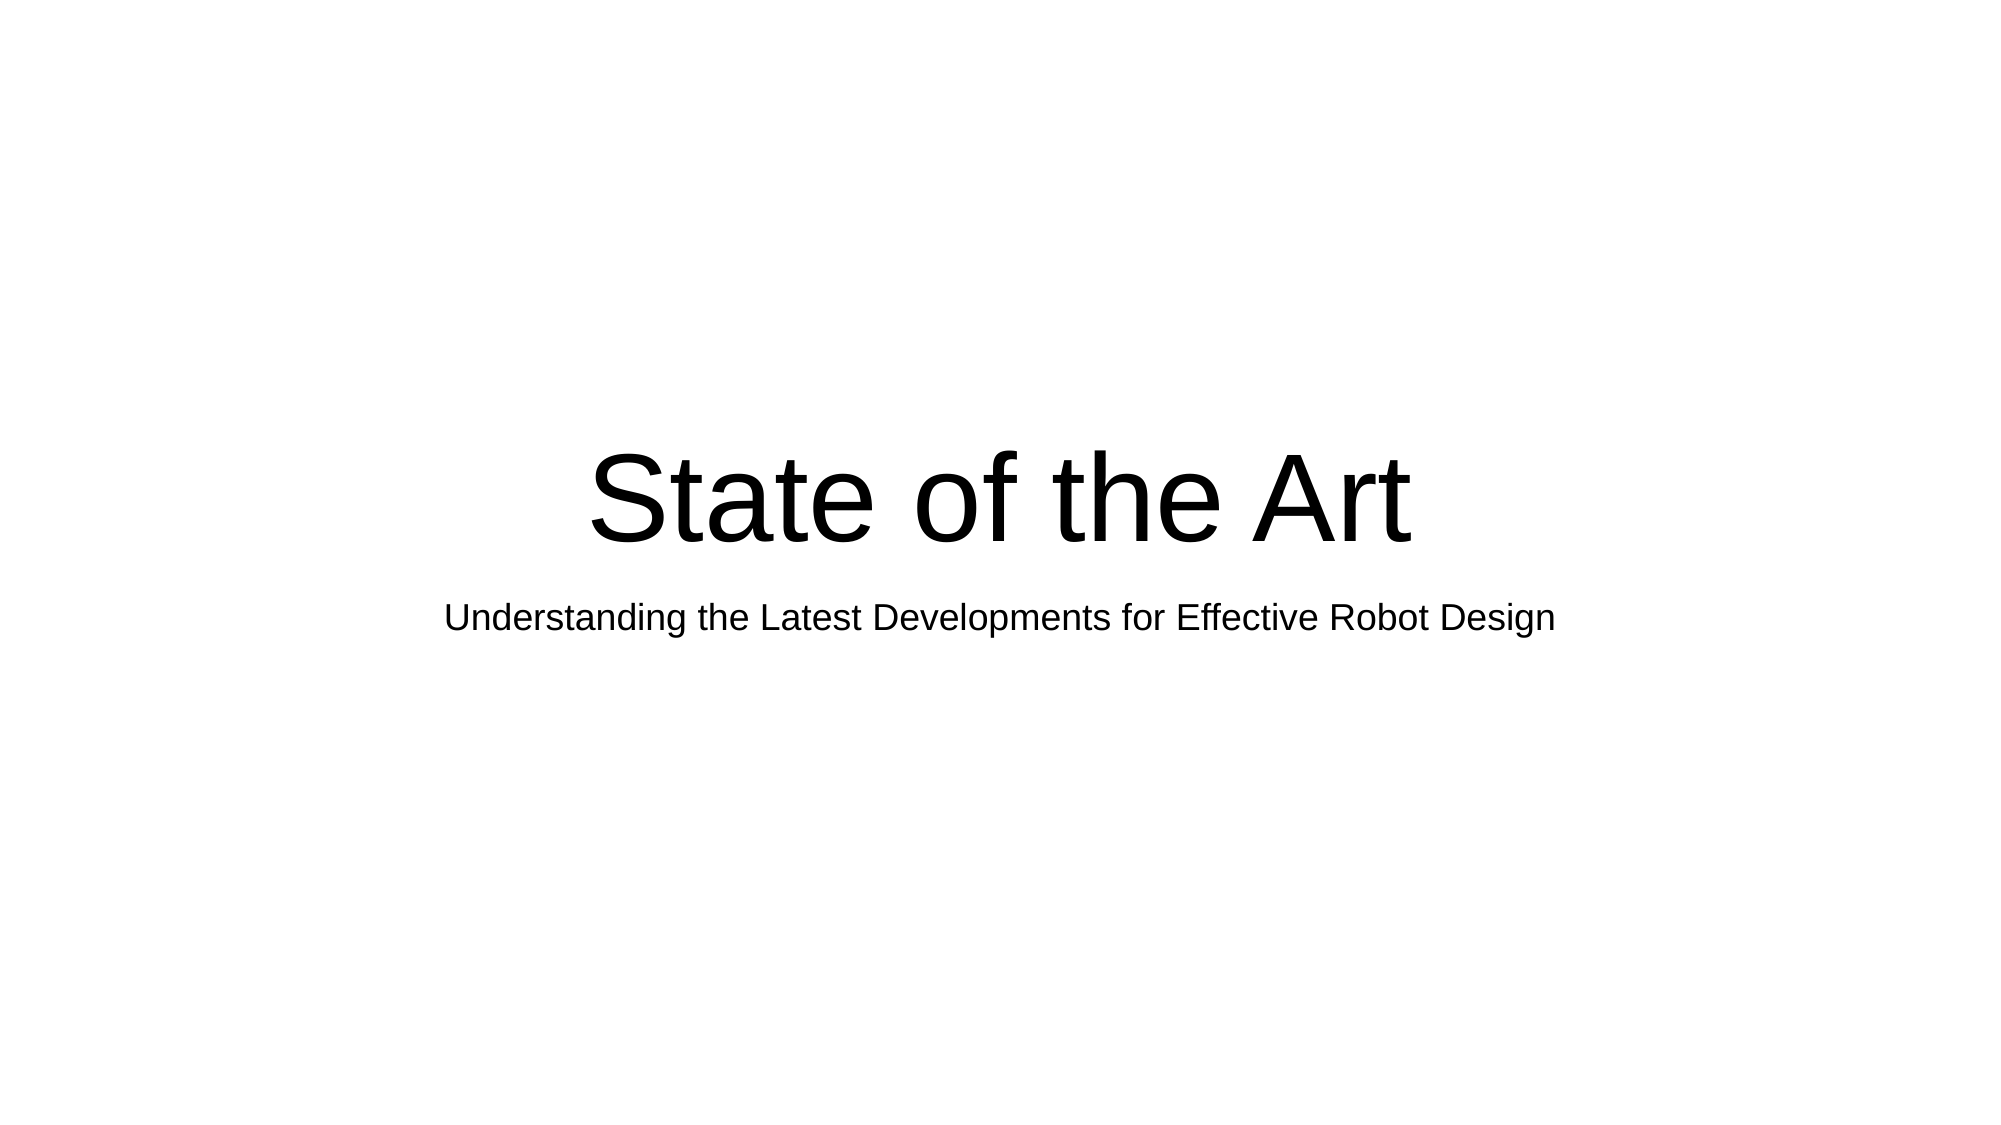

# State of the Art
Understanding the Latest Developments for Effective Robot Design